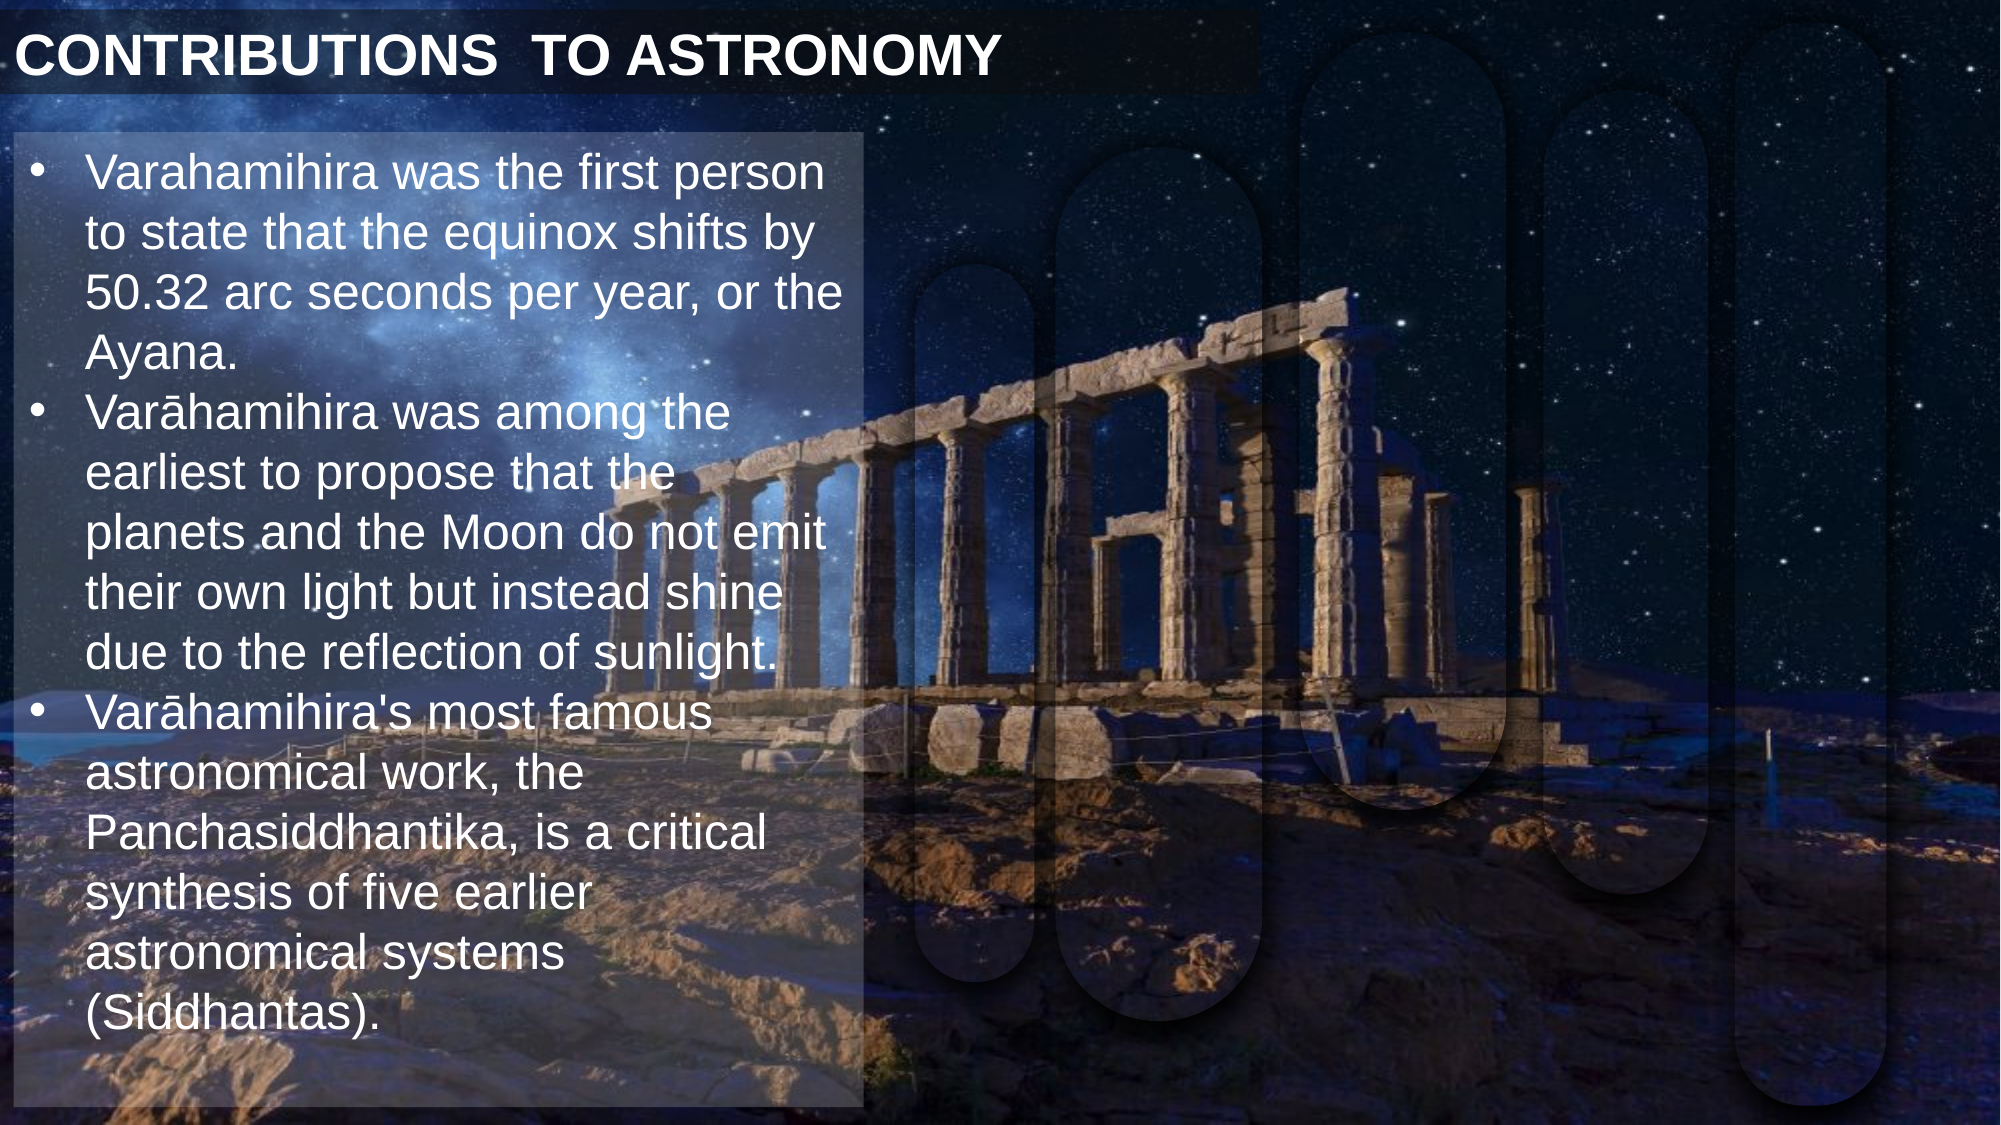

CONTRIBUTIONS  TO ASTRONOMY

Varahamihira was the first person to state that the equinox shifts by 50.32 arc seconds per year, or the Ayana.
Varāhamihira was among the earliest to propose that the planets and the Moon do not emit their own light but instead shine due to the reflection of sunlight.
Varāhamihira's most famous astronomical work, the Panchasiddhantika, is a critical synthesis of five earlier astronomical systems (Siddhantas).